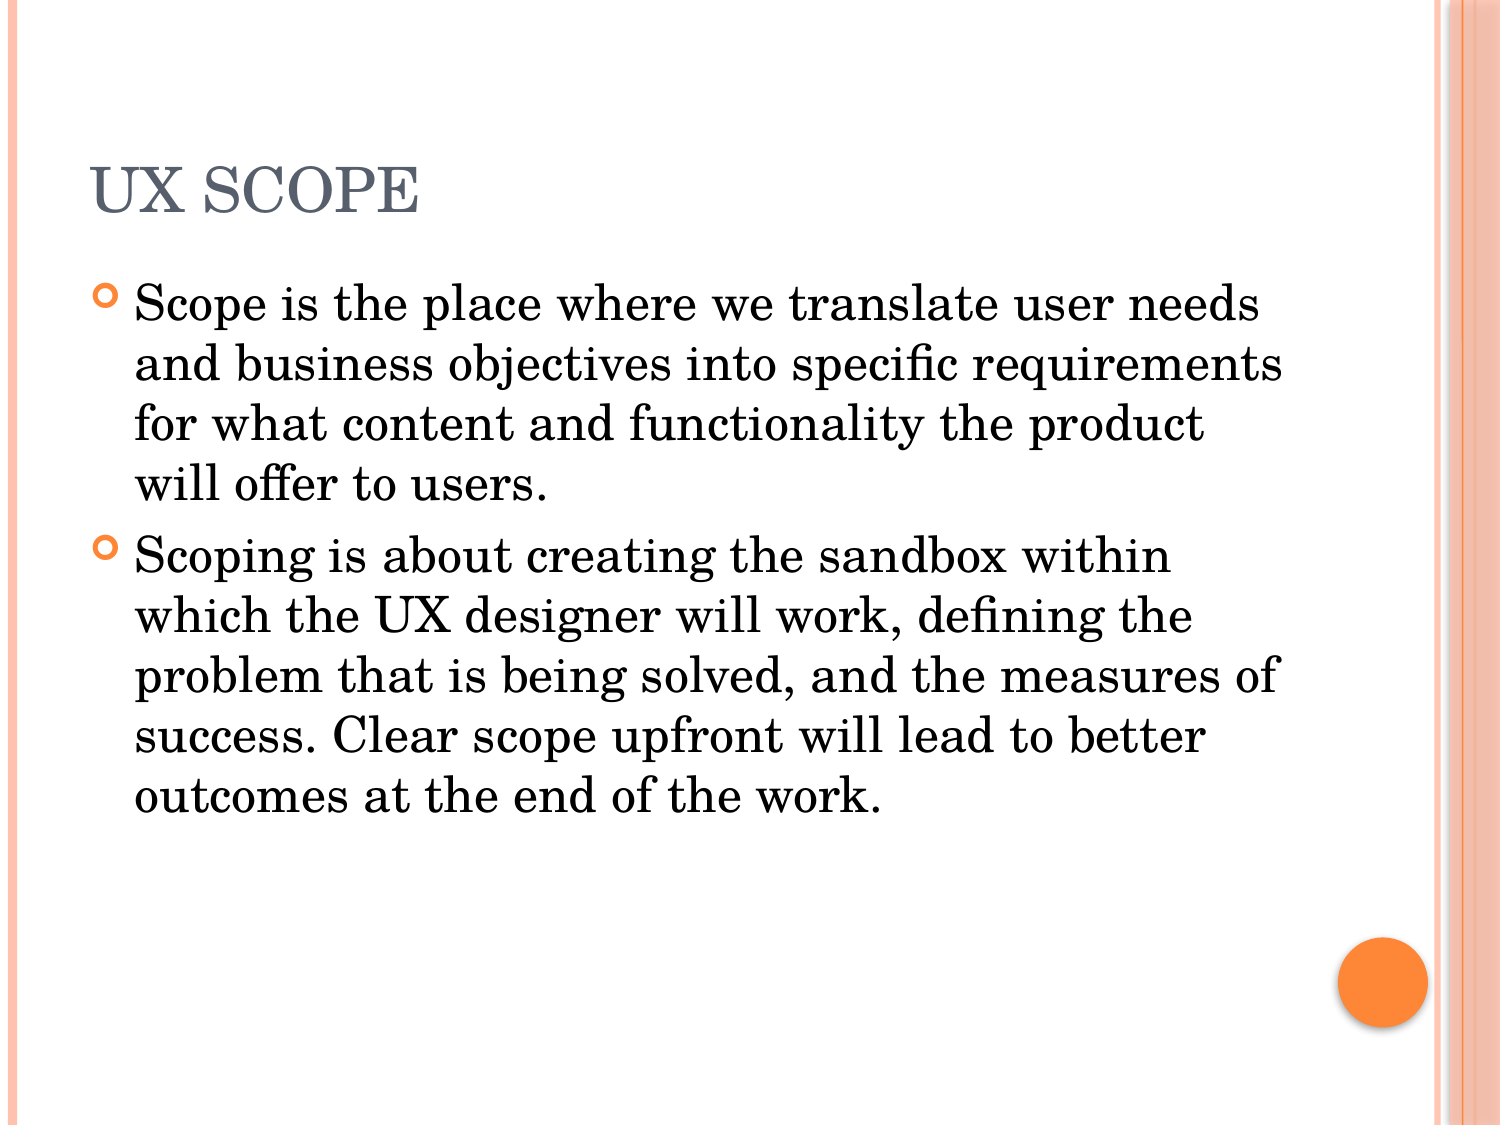

# Ux scope
Scope is the place where we translate user needs and business objectives into specific requirements for what content and functionality the product will offer to users.
Scoping is about creating the sandbox within which the UX designer will work, defining the problem that is being solved, and the measures of success. Clear scope upfront will lead to better outcomes at the end of the work.